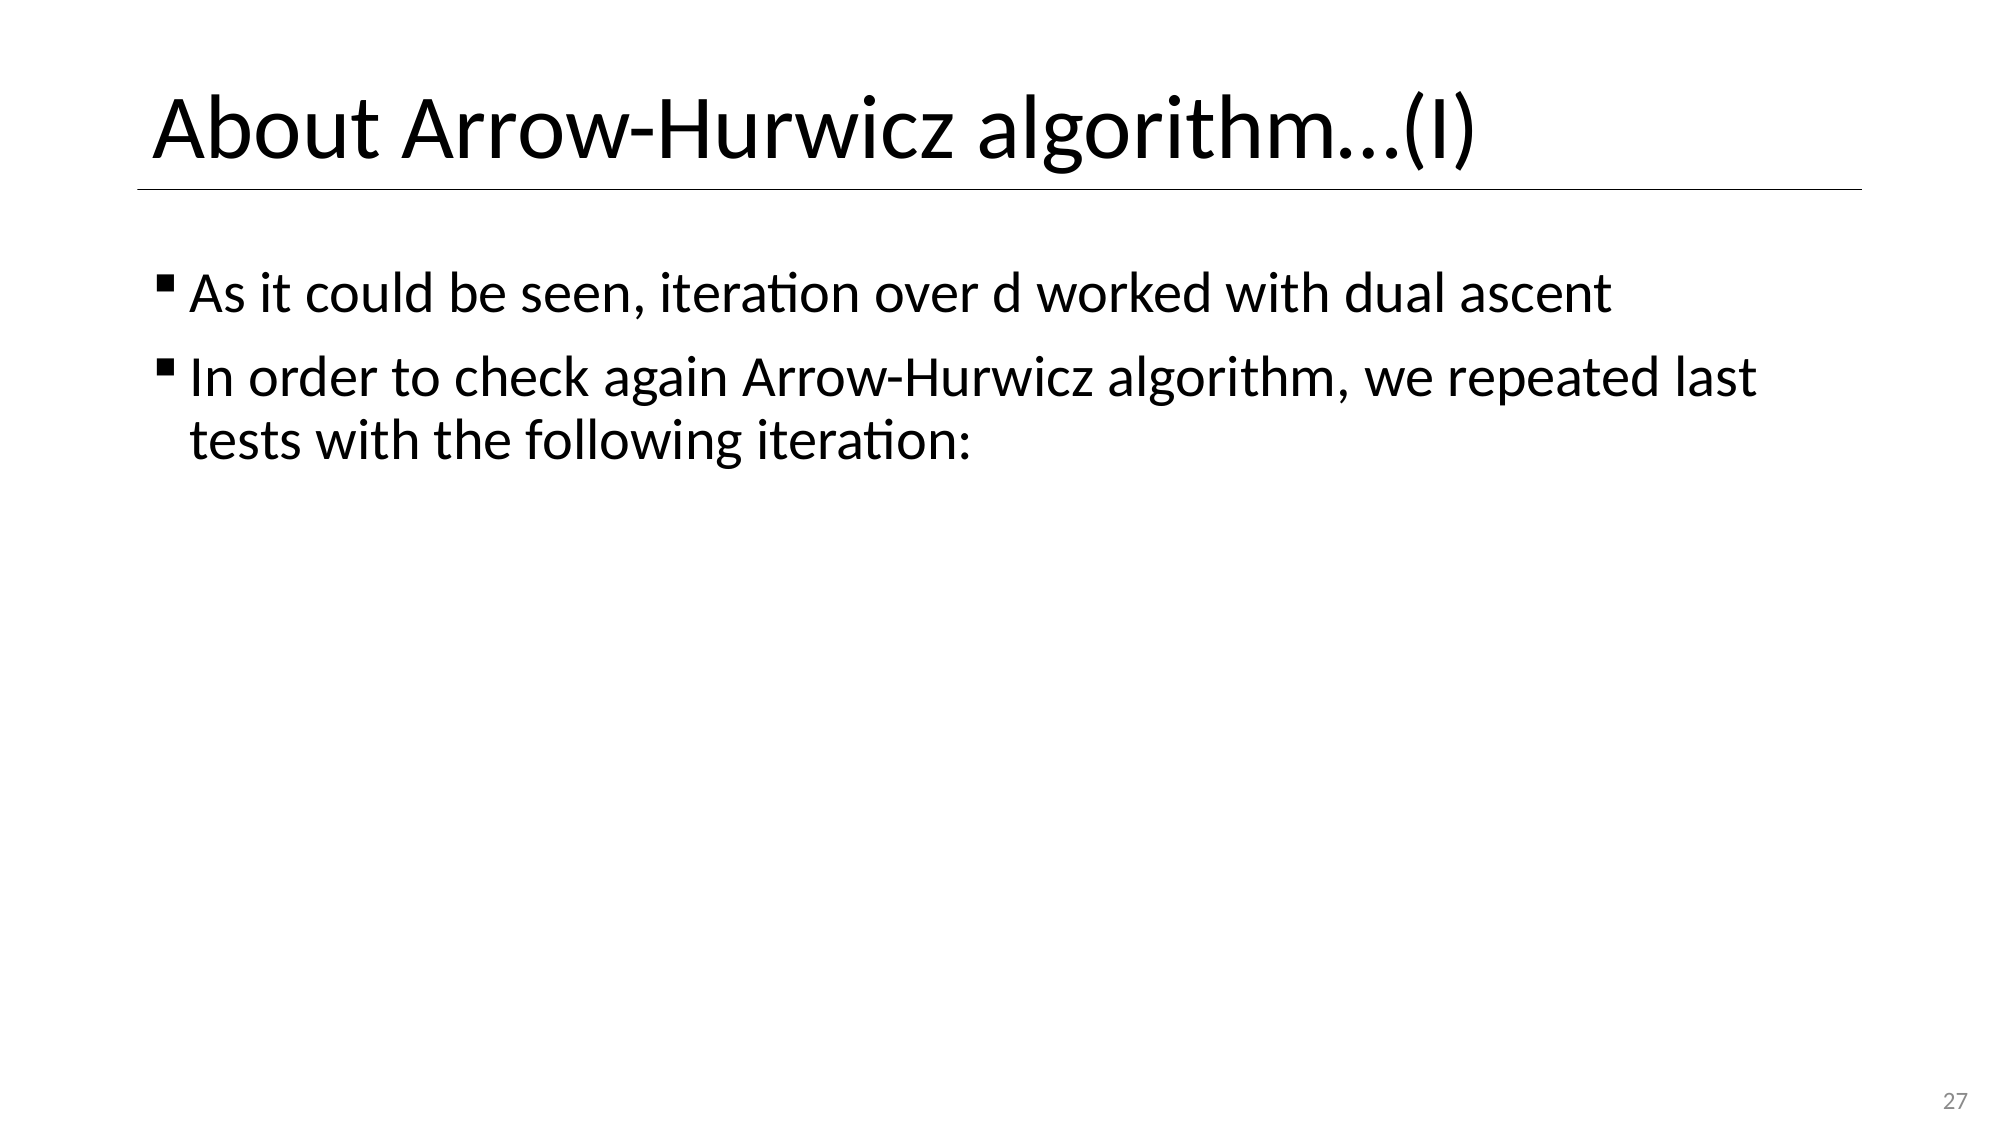

# About Arrow-Hurwicz algorithm…(I)
As it could be seen, iteration over d worked with dual ascent
In order to check again Arrow-Hurwicz algorithm, we repeated last tests with the following iteration:
27